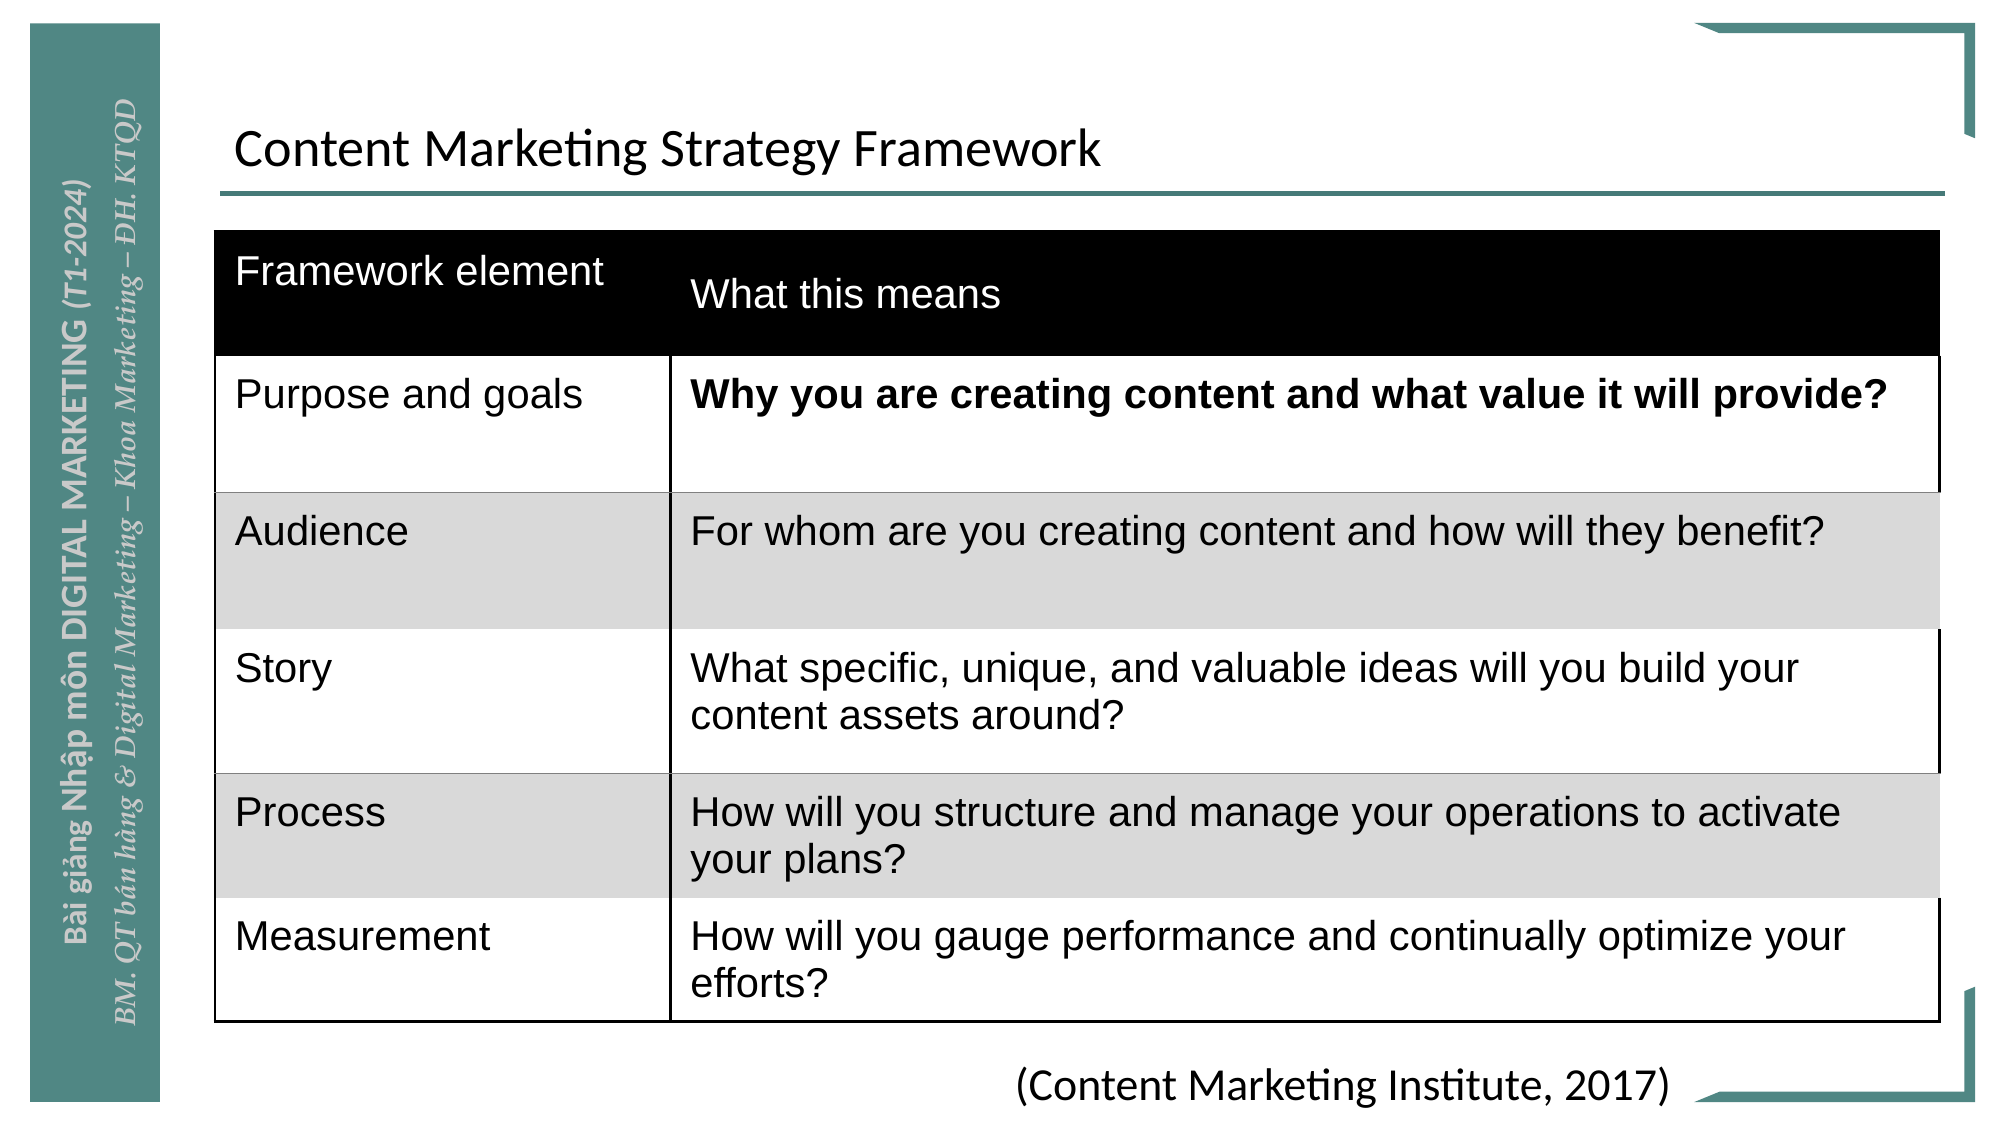

# Content Marketing Strategy Framework
| Framework element | What this means |
| --- | --- |
| Purpose and goals | Why you are creating content and what value it will provide? |
| Audience | For whom are you creating content and how will they benefit? |
| Story | What specific, unique, and valuable ideas will you build your content assets around? |
| Process | How will you structure and manage your operations to activate your plans? |
| Measurement | How will you gauge performance and continually optimize your efforts? |
(Content Marketing Institute, 2017)